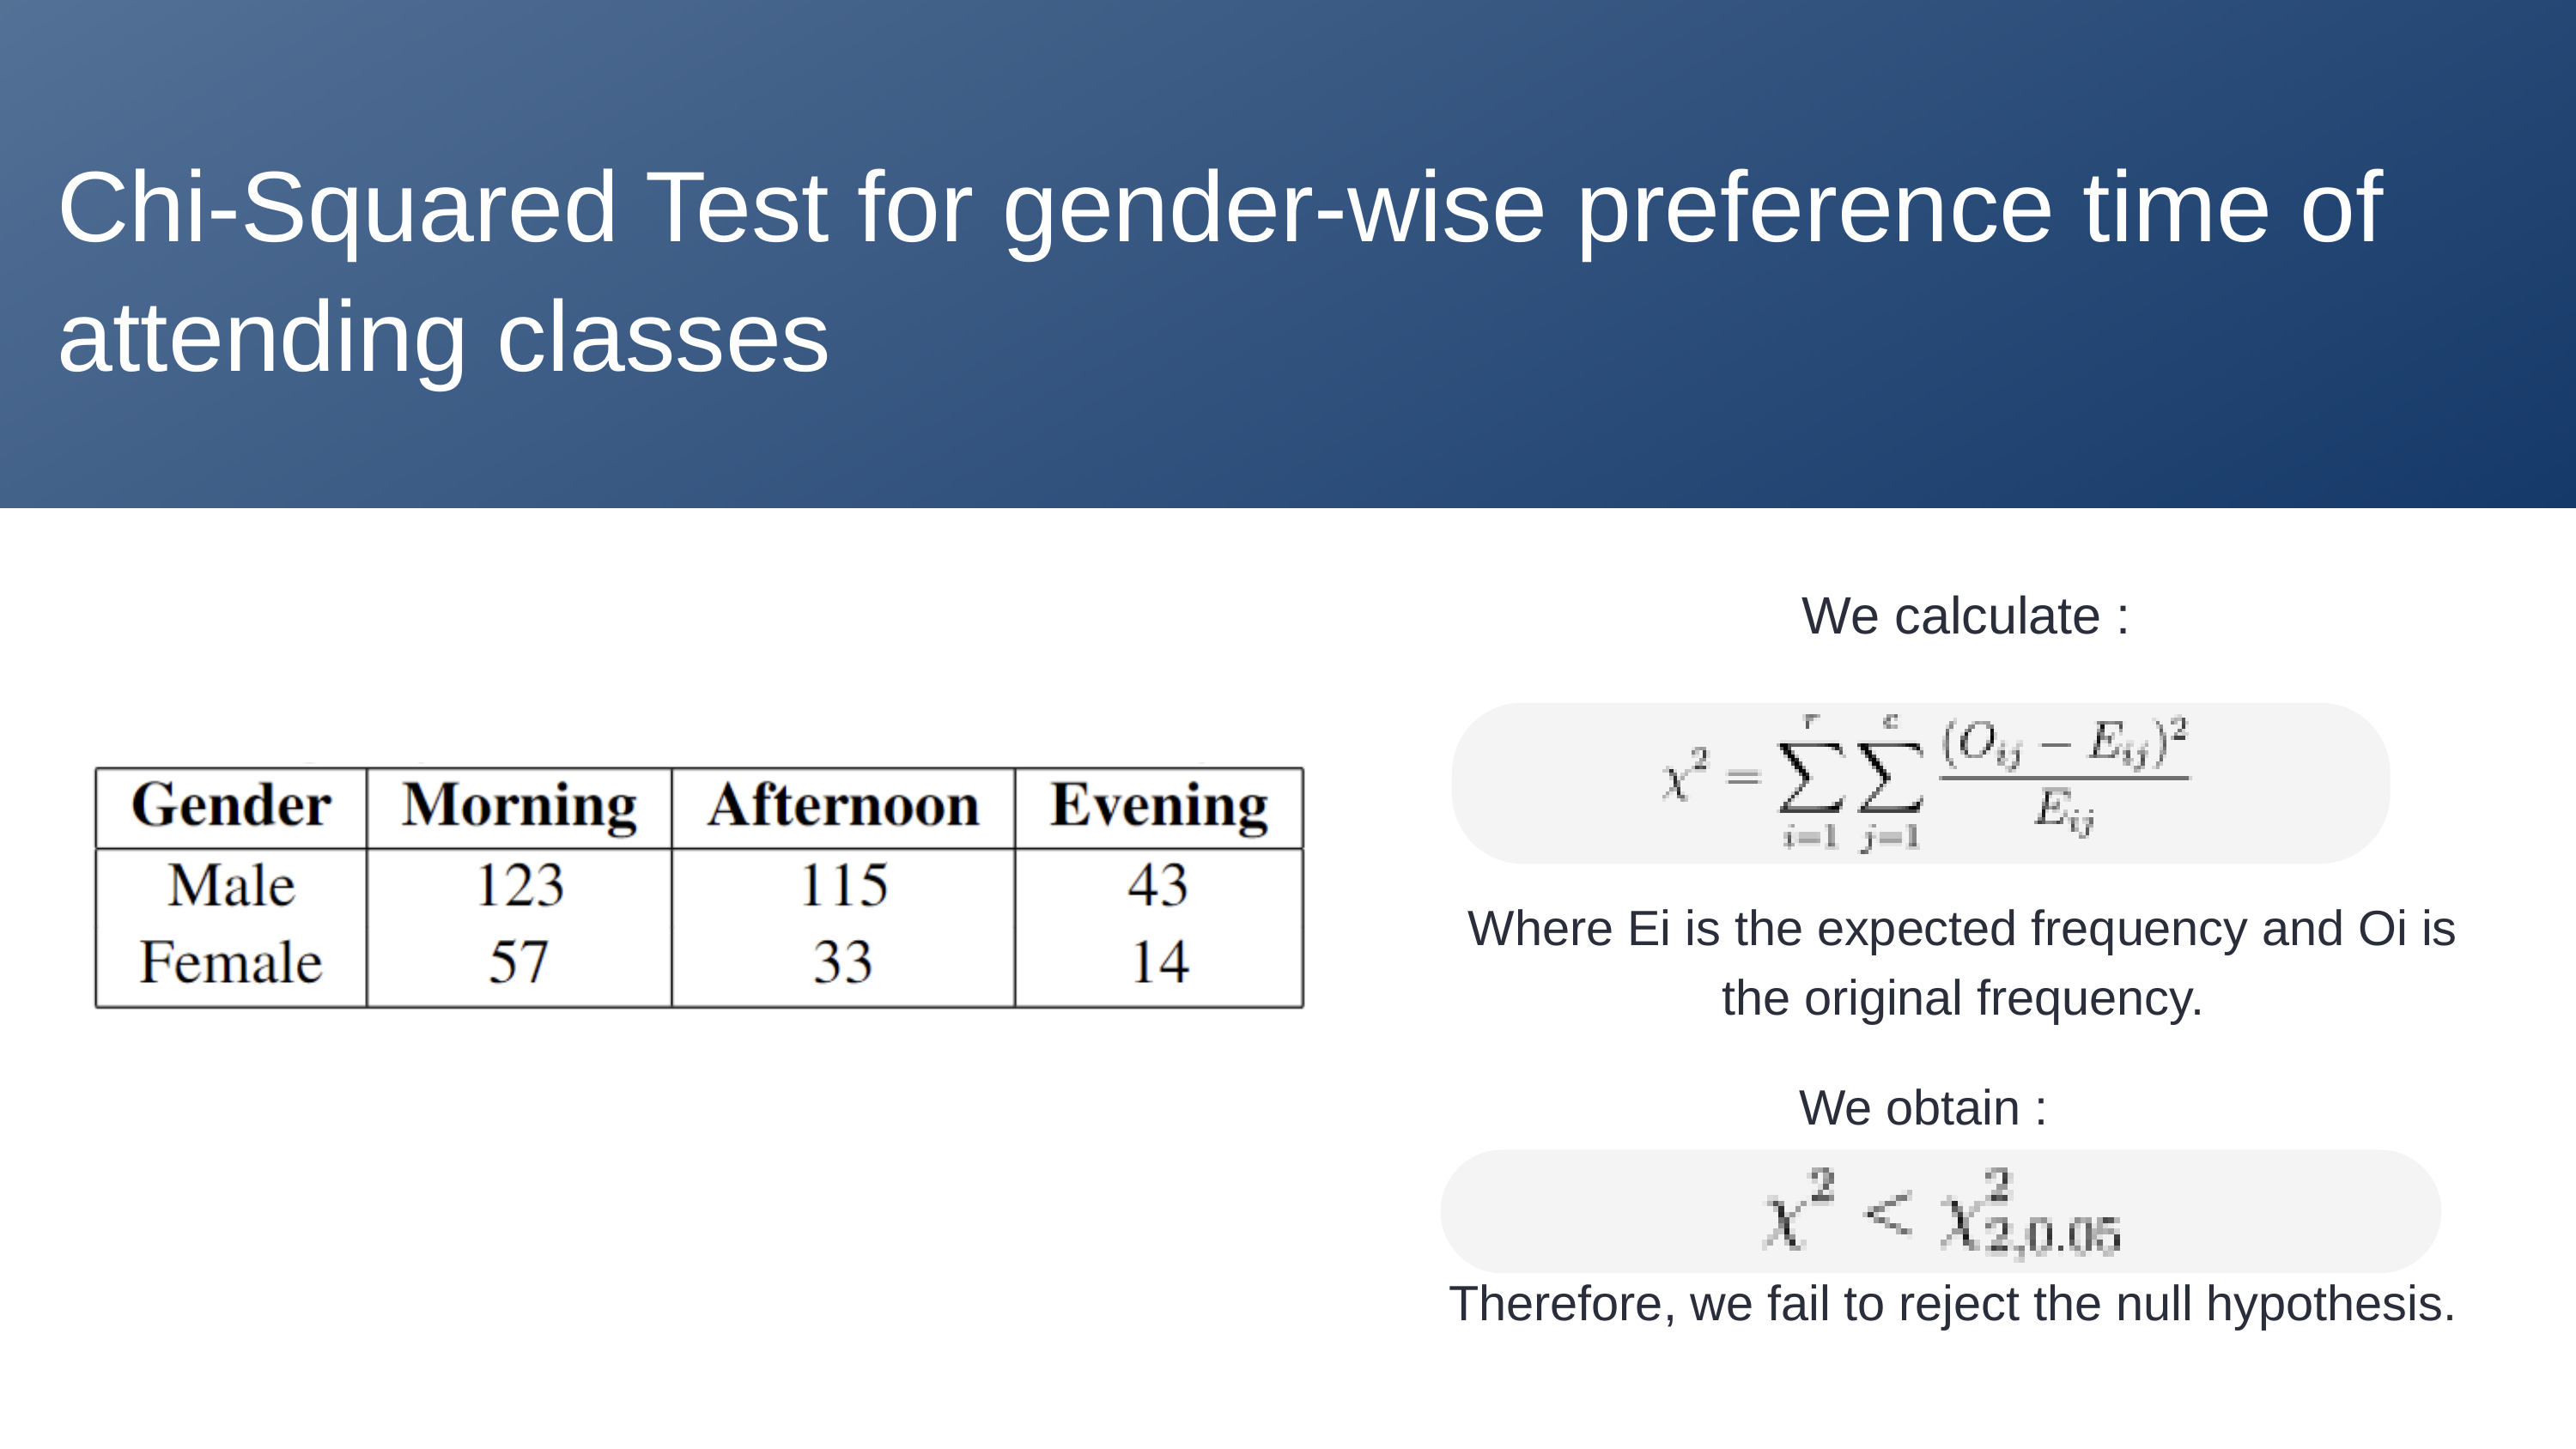

Chi-Squared Test for gender-wise preference time of attending classes
We calculate :

Where Ei is the expected frequency and Oi is the original frequency.
We obtain :

Therefore, we fail to reject the null hypothesis.